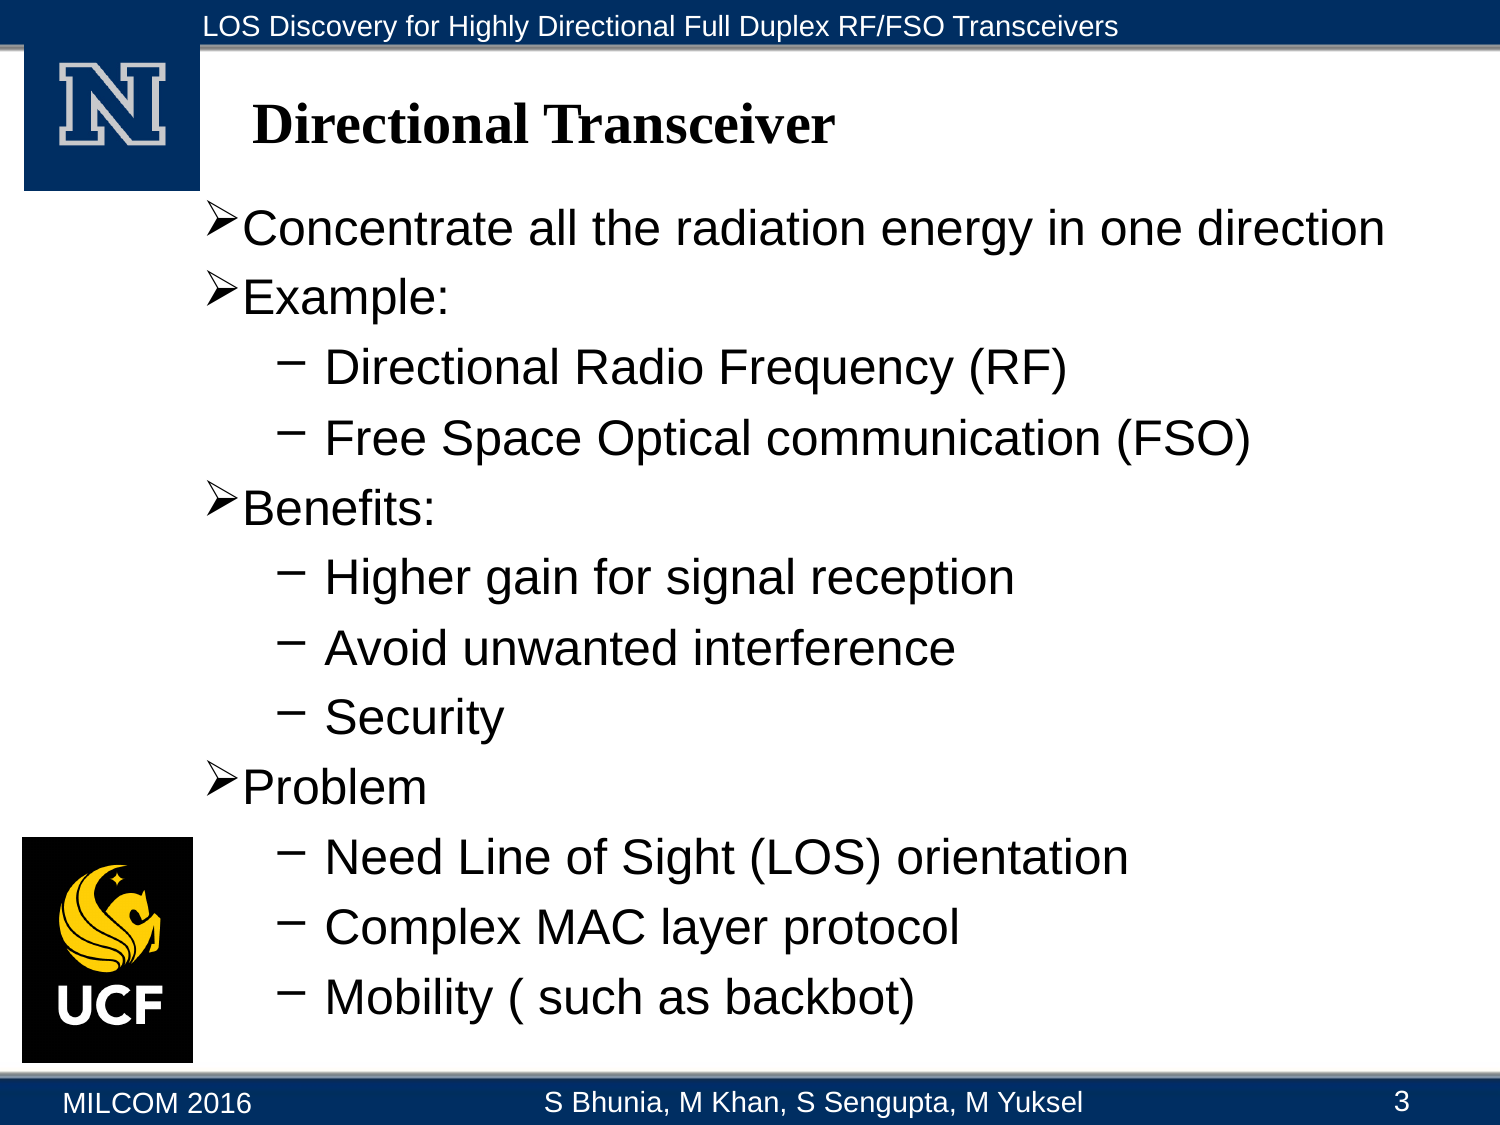

# Directional Transceiver
Concentrate all the radiation energy in one direction
Example:
Directional Radio Frequency (RF)
Free Space Optical communication (FSO)
Benefits:
Higher gain for signal reception
Avoid unwanted interference
Security
Problem
Need Line of Sight (LOS) orientation
Complex MAC layer protocol
Mobility ( such as backbot)

3